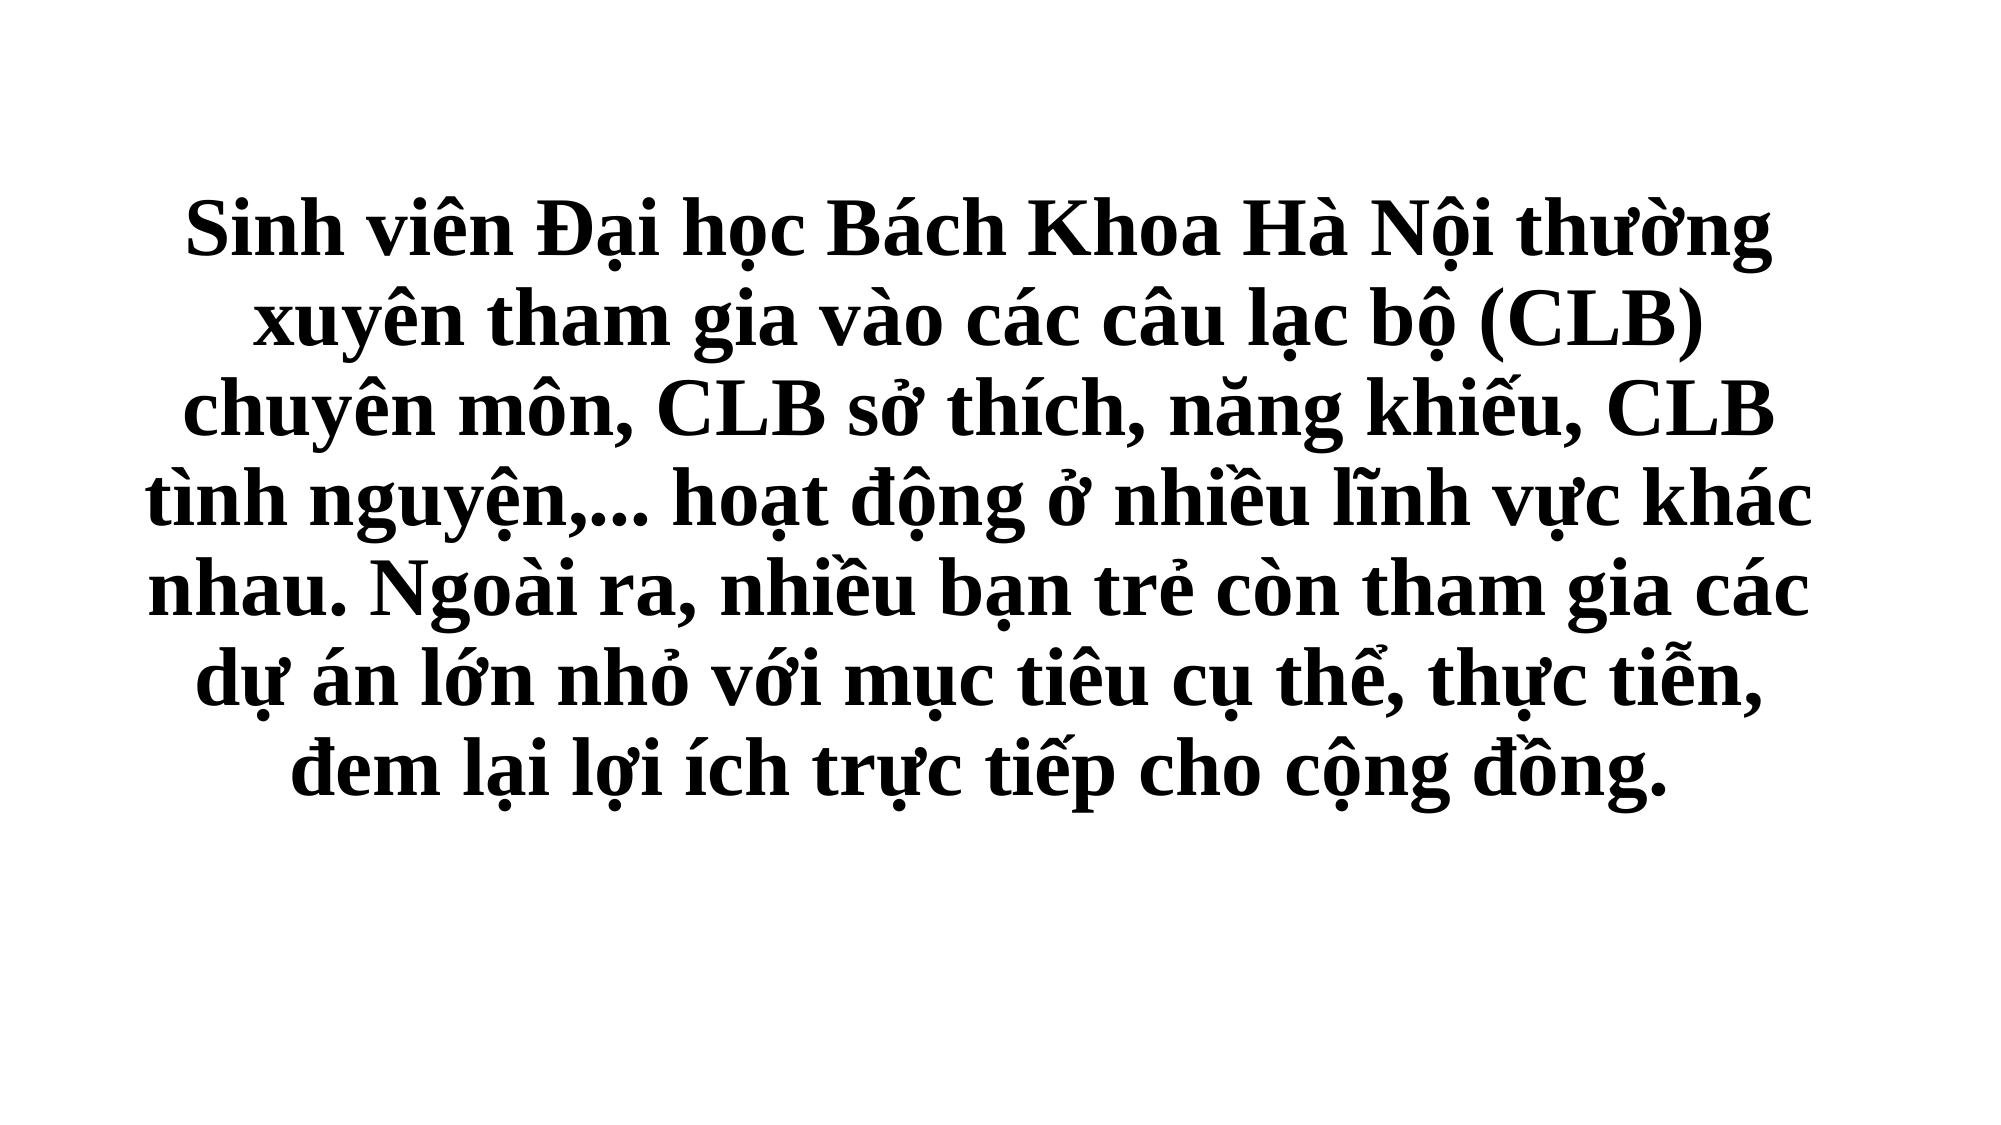

# Sinh viên Đại học Bách Khoa Hà Nội thường xuyên tham gia vào các câu lạc bộ (CLB) chuyên môn, CLB sở thích, năng khiếu, CLB tình nguyện,... hoạt động ở nhiều lĩnh vực khác nhau. Ngoài ra, nhiều bạn trẻ còn tham gia các dự án lớn nhỏ với mục tiêu cụ thể, thực tiễn, đem lại lợi ích trực tiếp cho cộng đồng.